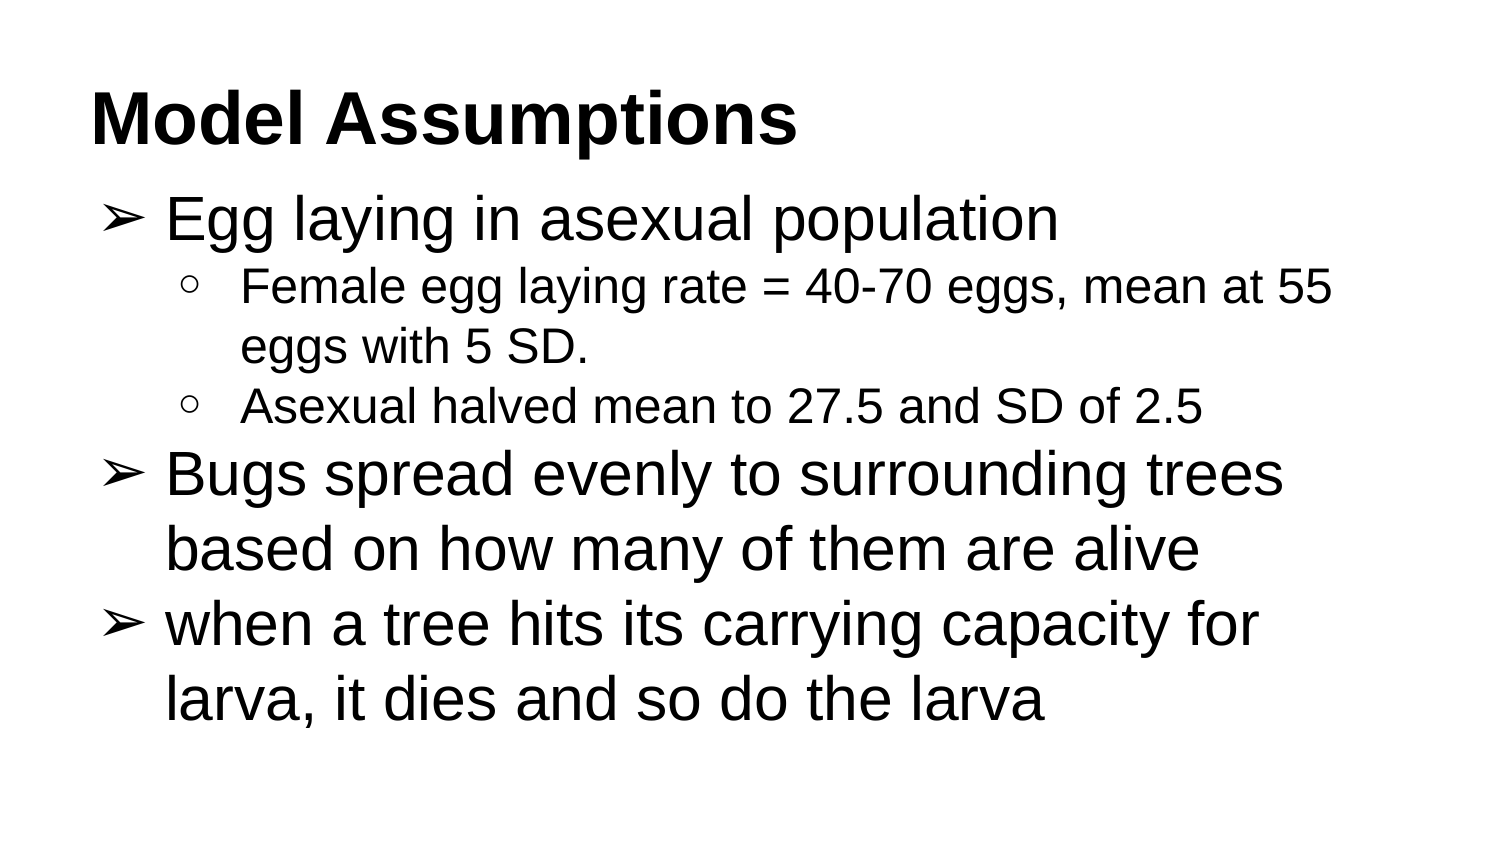

# Model Assumptions
Egg laying in asexual population
Female egg laying rate = 40-70 eggs, mean at 55 eggs with 5 SD.
Asexual halved mean to 27.5 and SD of 2.5
Bugs spread evenly to surrounding trees based on how many of them are alive
when a tree hits its carrying capacity for larva, it dies and so do the larva